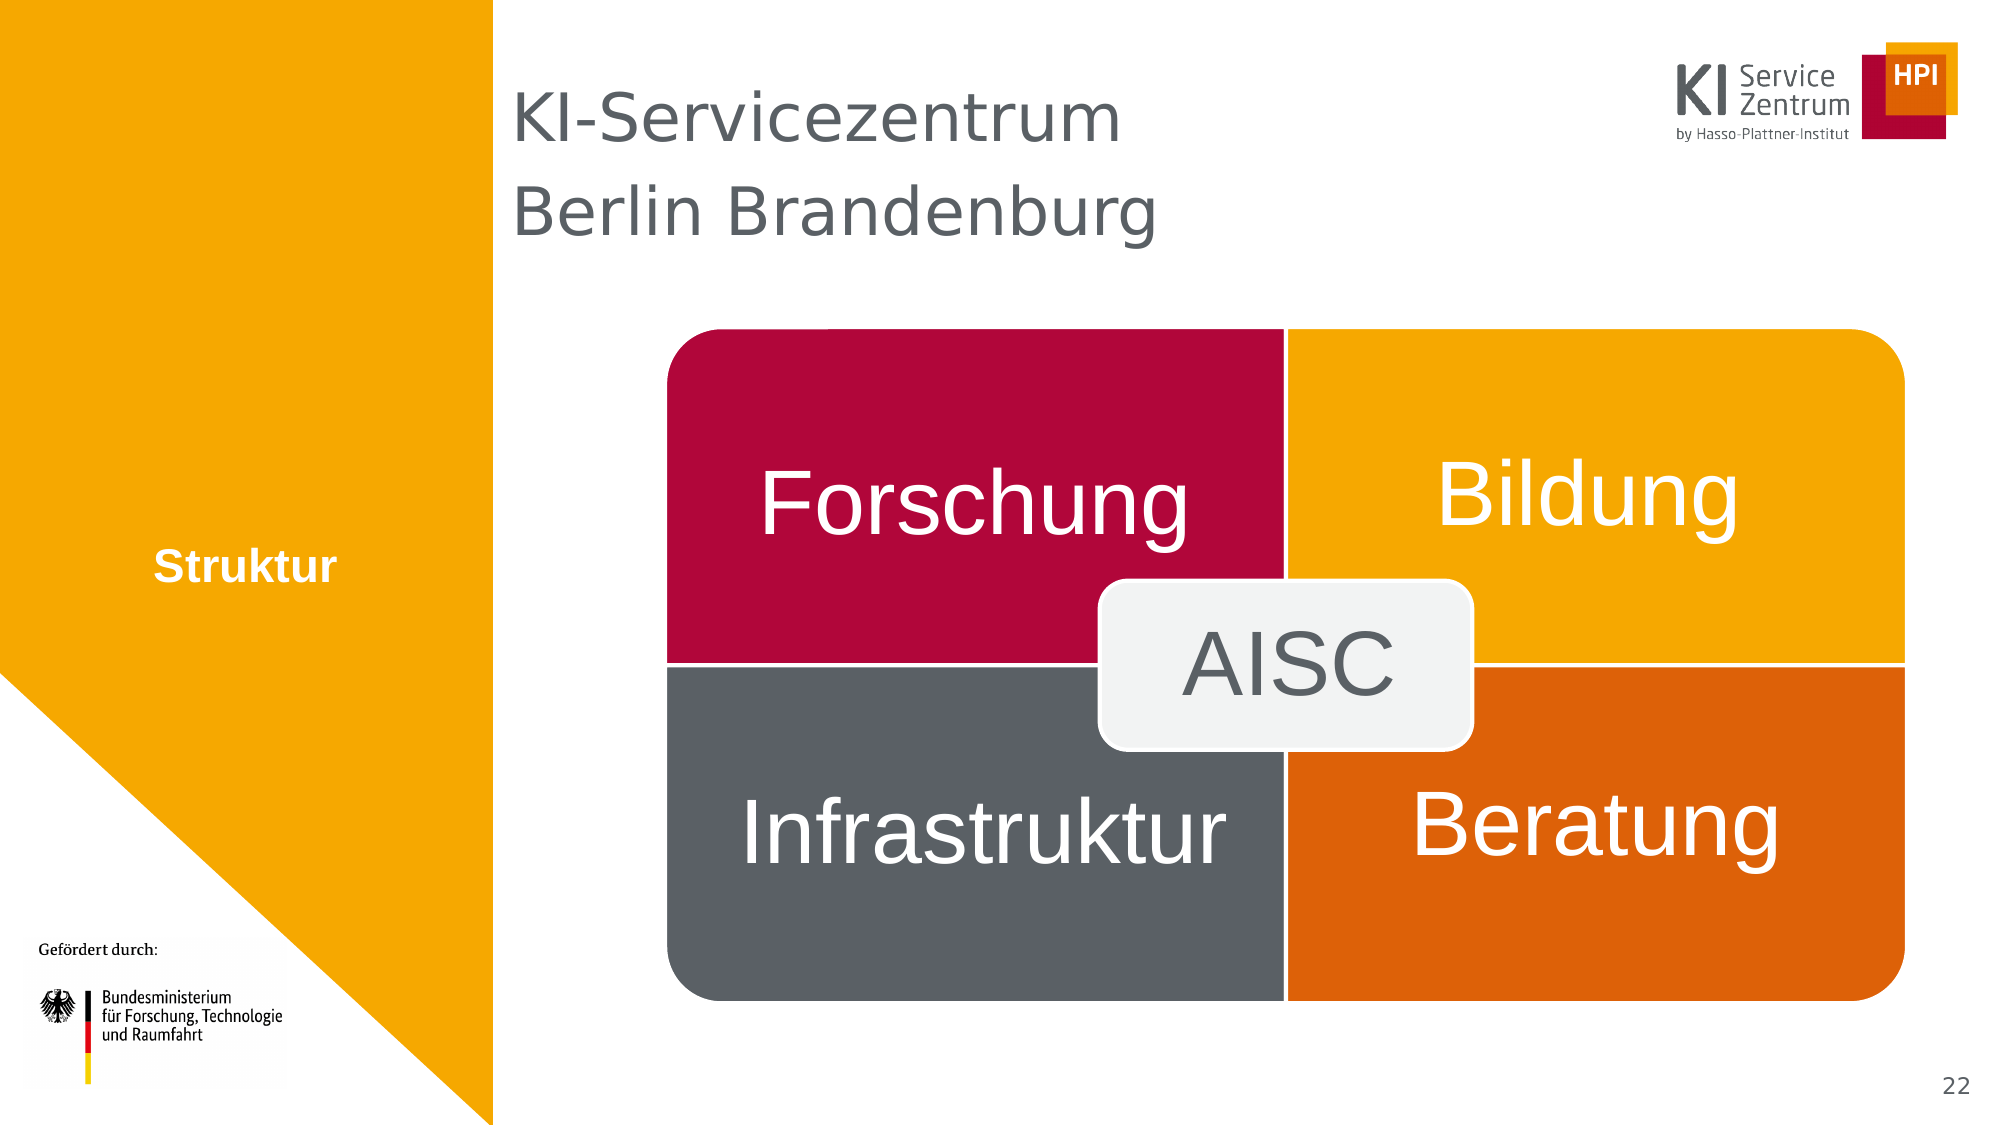

# KI-Servicezentrum Berlin Brandenburg
Forschung
Bildung
Infrastruktur
Beratung
AISC
Struktur
22